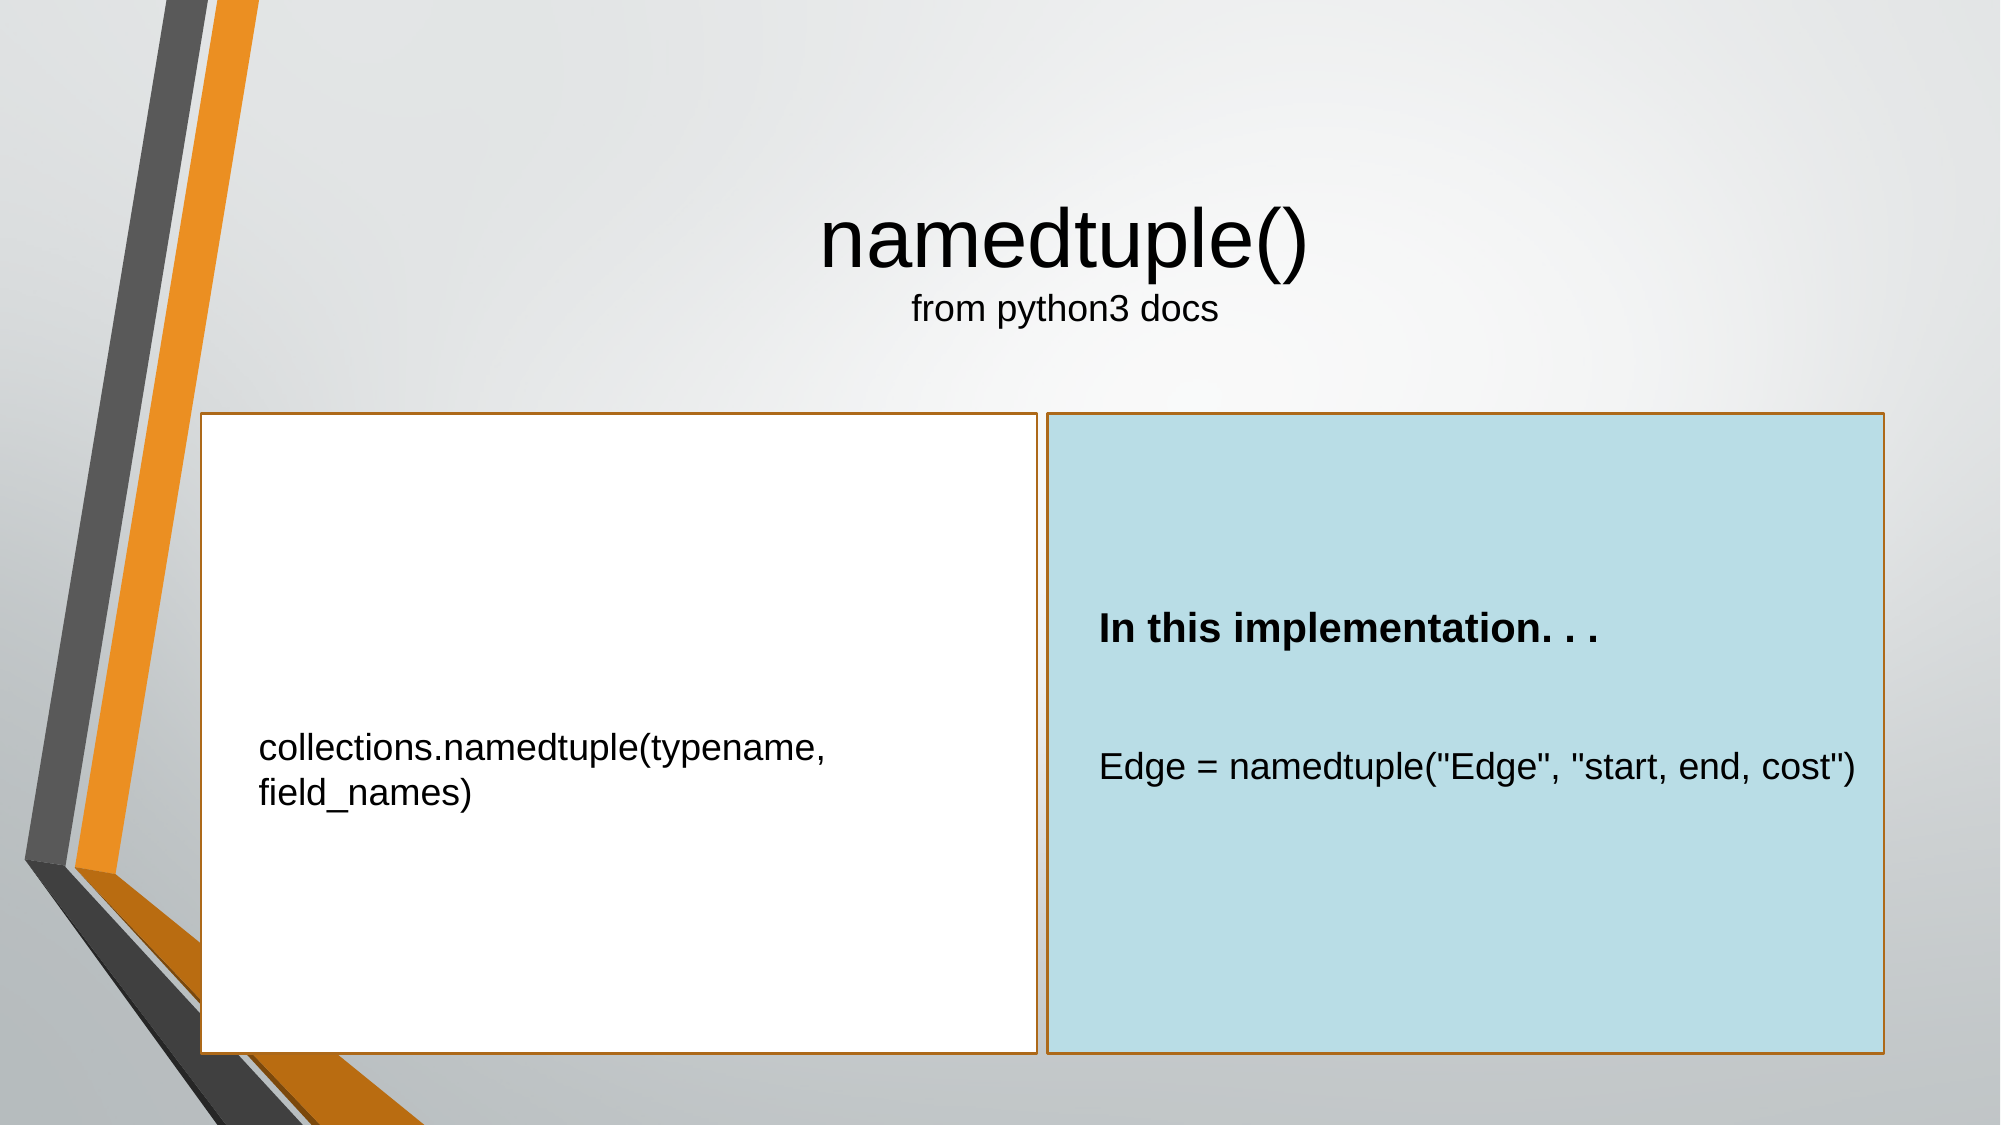

# namedtuple() from python3 docs

collections.namedtuple(typename, field_names)
In this implementation. . .

Edge = namedtuple("Edge", "start, end, cost")